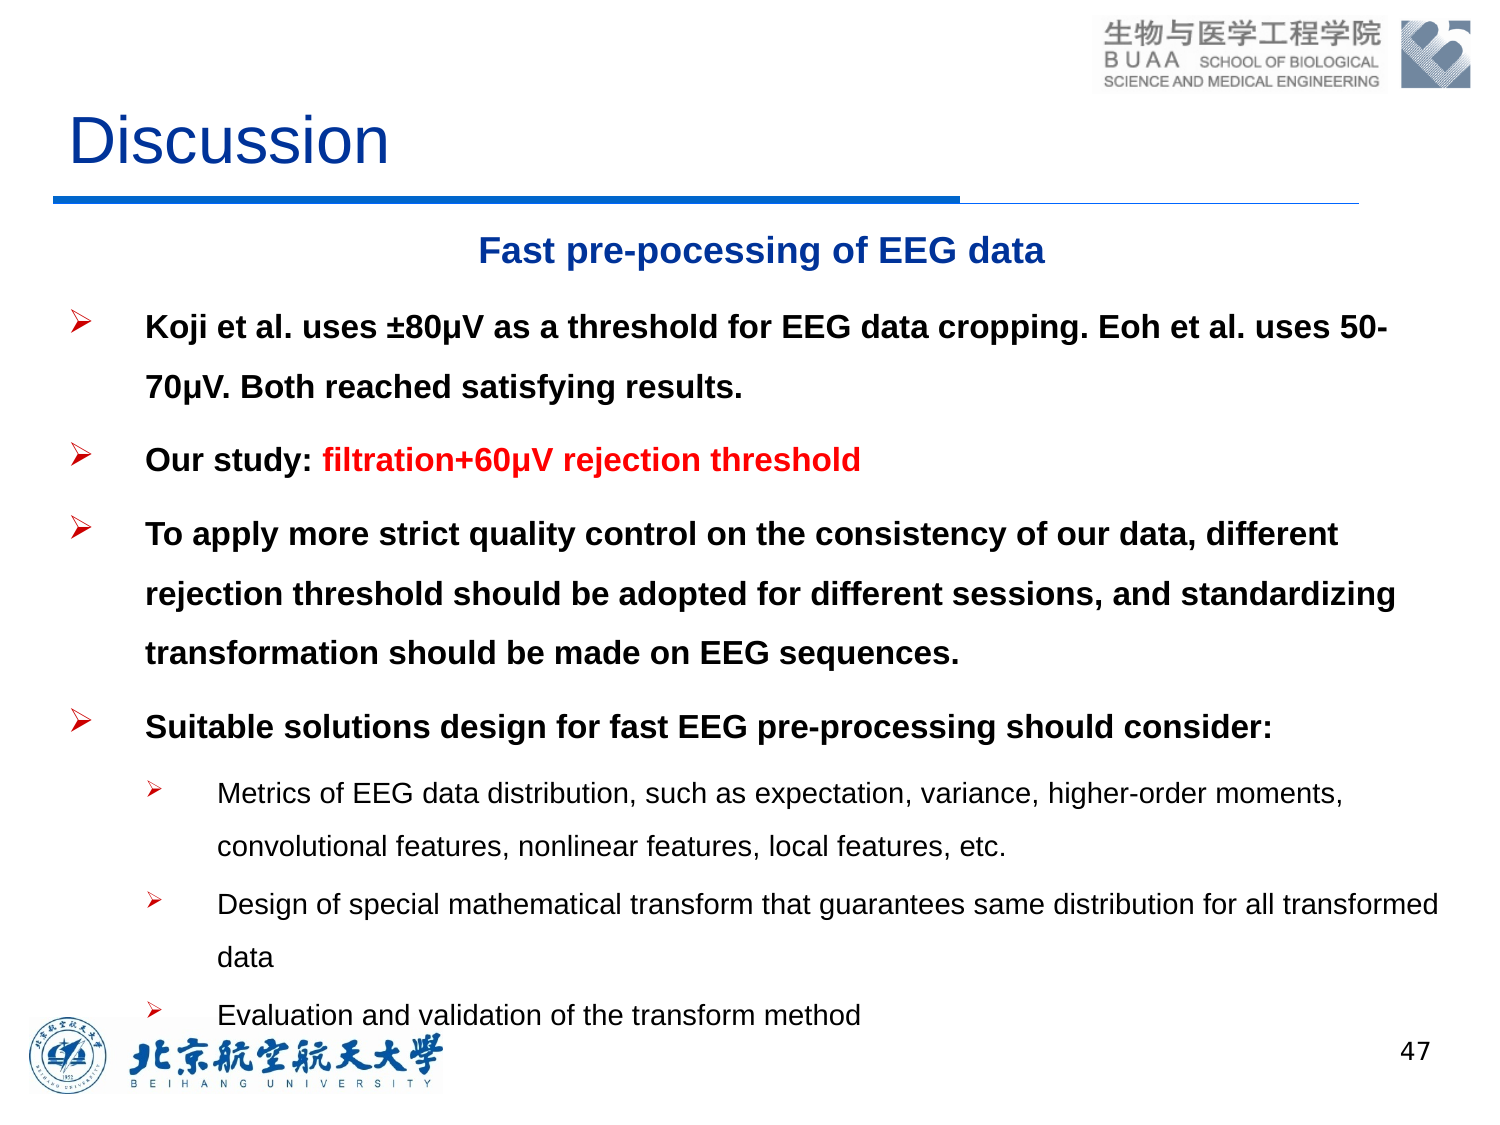

# Discussion
Fast pre-pocessing of EEG data
Koji et al. uses ±80μV as a threshold for EEG data cropping. Eoh et al. uses 50-70μV. Both reached satisfying results.
Our study: filtration+60μV rejection threshold
To apply more strict quality control on the consistency of our data, different rejection threshold should be adopted for different sessions, and standardizing transformation should be made on EEG sequences.
Suitable solutions design for fast EEG pre-processing should consider:
Metrics of EEG data distribution, such as expectation, variance, higher-order moments, convolutional features, nonlinear features, local features, etc.
Design of special mathematical transform that guarantees same distribution for all transformed data
Evaluation and validation of the transform method
47